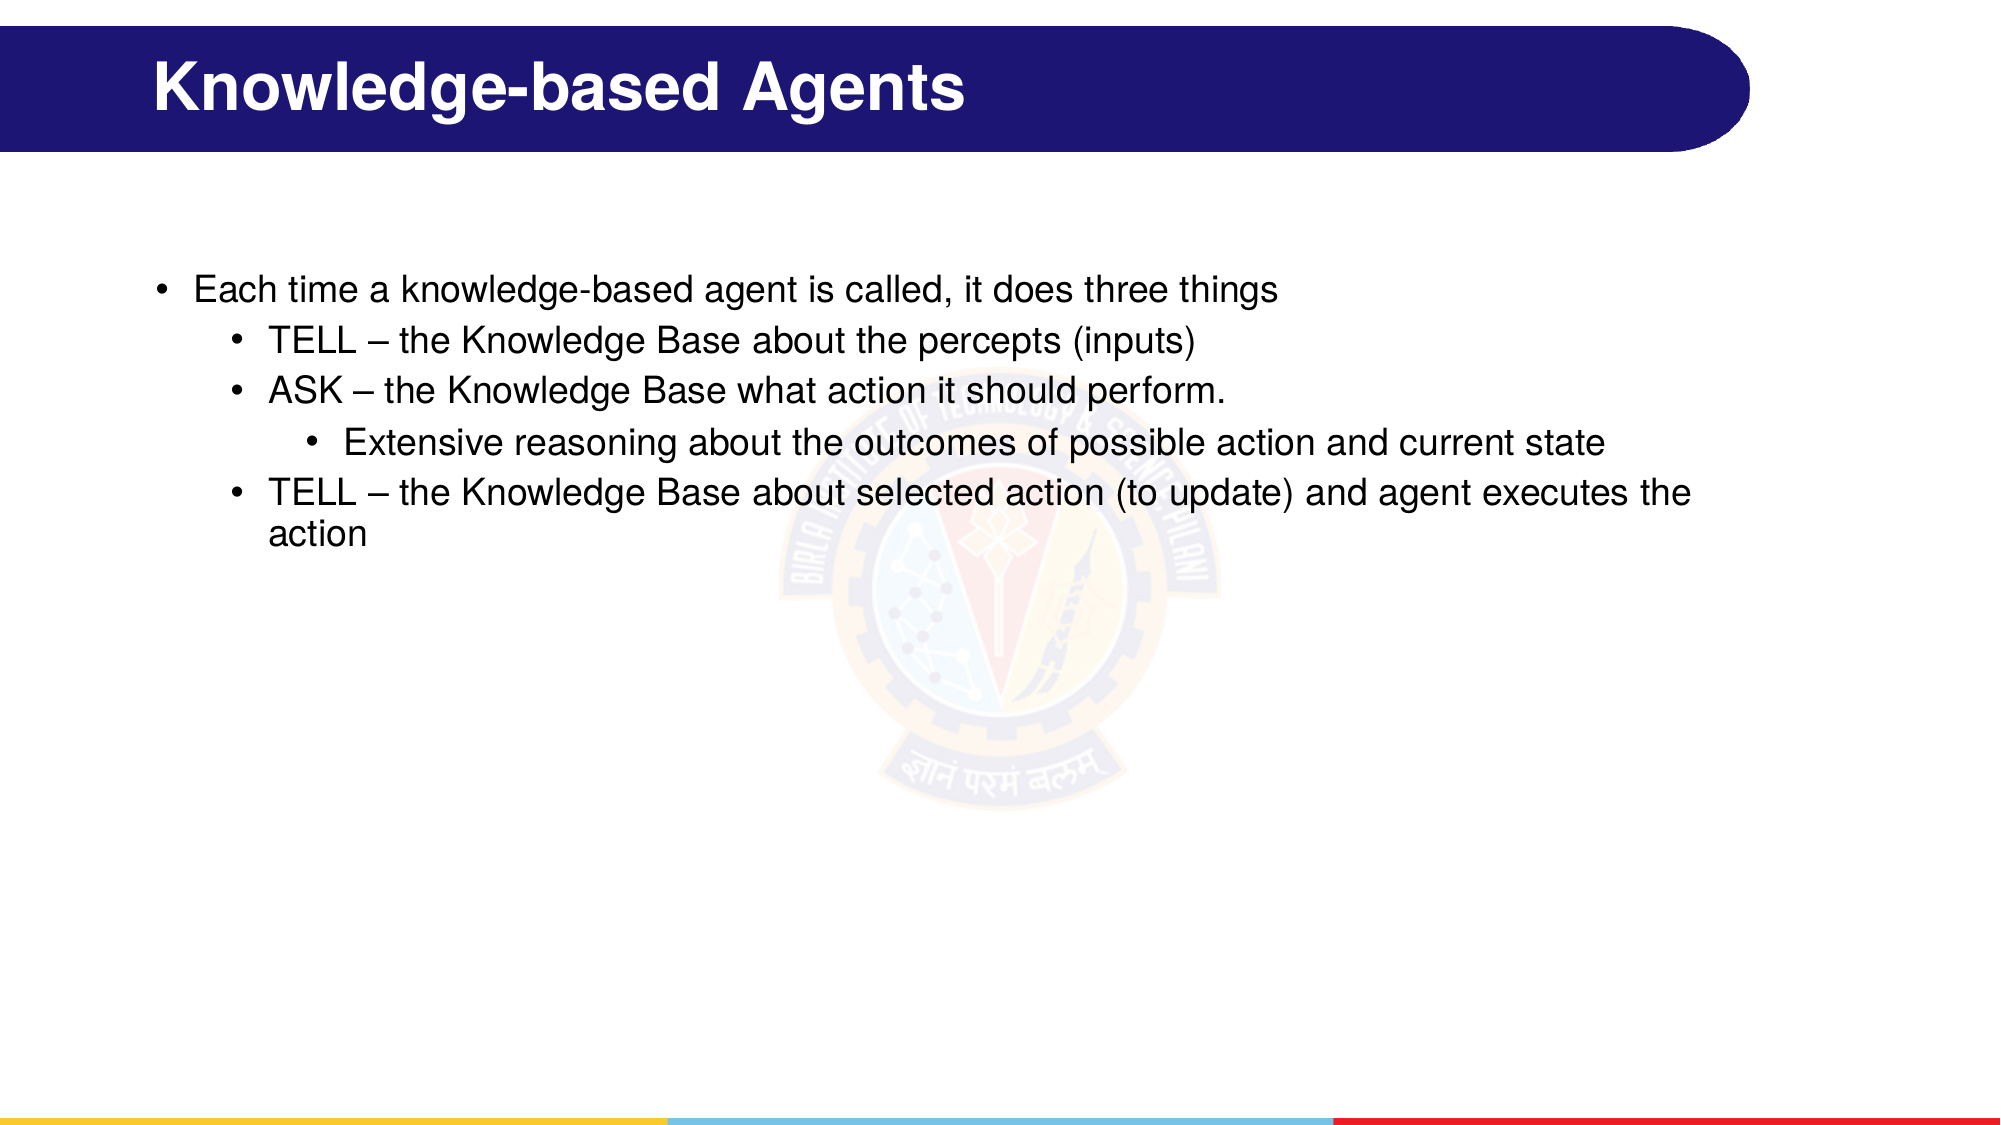

# Knowledge-based Agents

Each time a knowledge-based agent is called, it does three things
TELL – the Knowledge Base about the percepts (inputs)
ASK – the Knowledge Base what action it should perform.
Extensive reasoning about the outcomes of possible action and current state
TELL – the Knowledge Base about selected action (to update) and agent executes the action